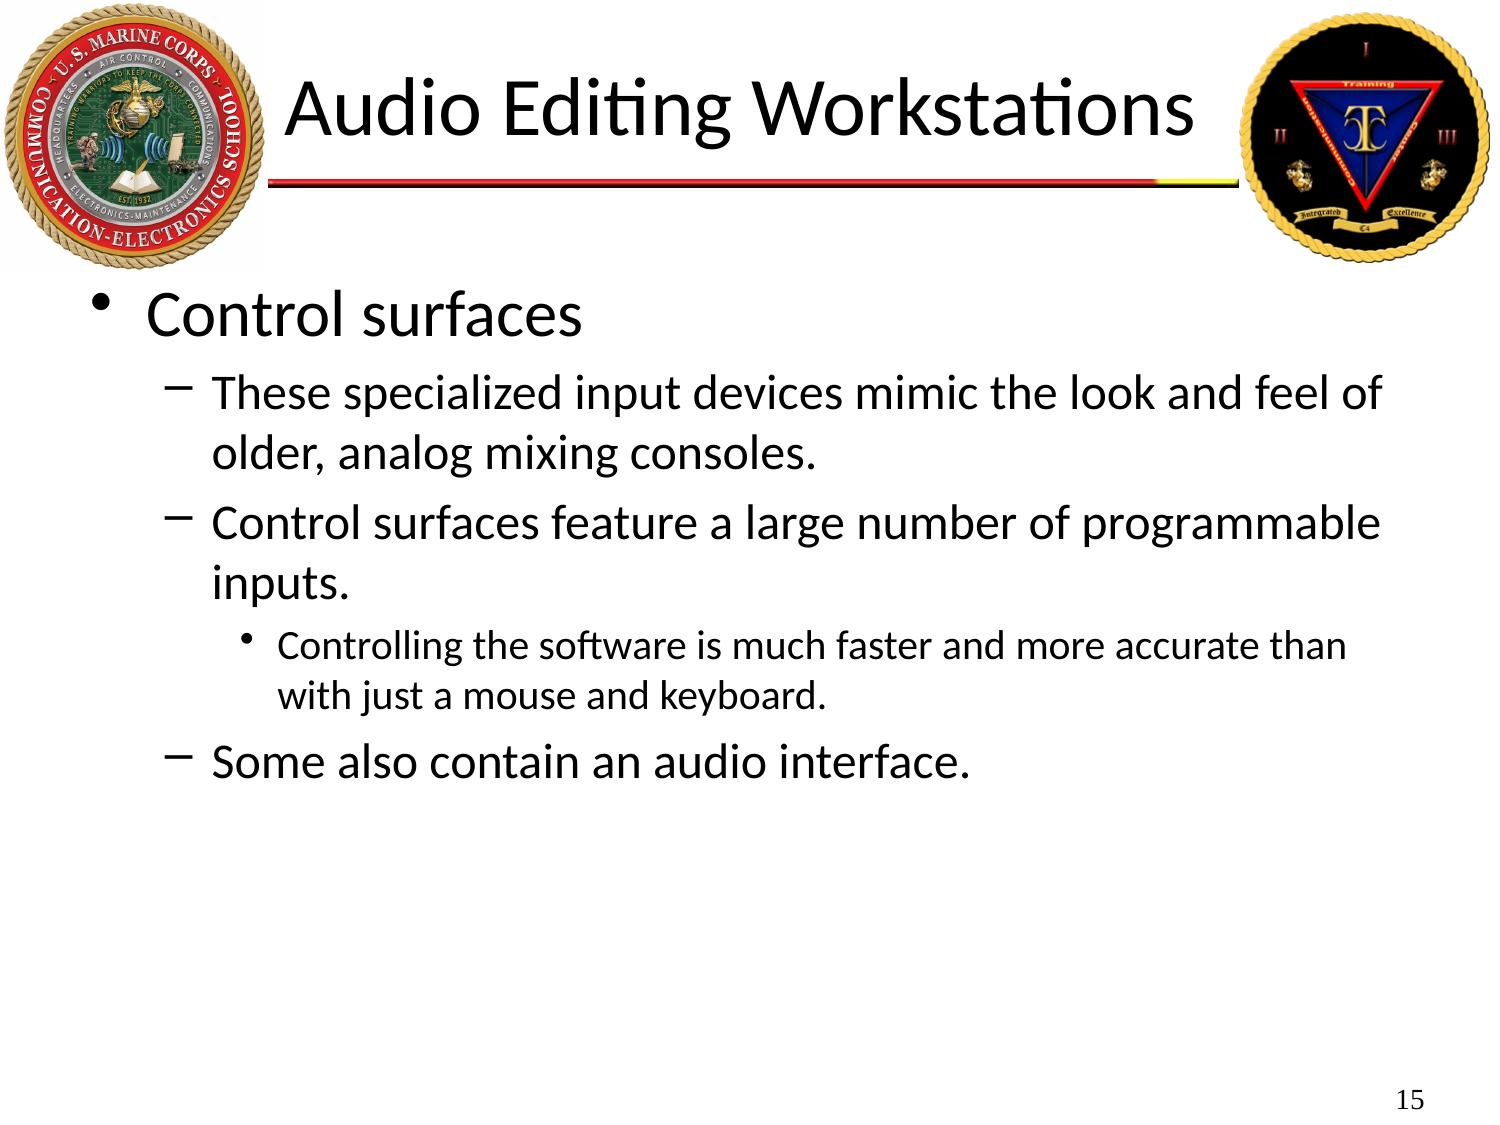

# Audio Editing Workstations
Control surfaces
These specialized input devices mimic the look and feel of older, analog mixing consoles.
Control surfaces feature a large number of programmable inputs.
Controlling the software is much faster and more accurate than with just a mouse and keyboard.
Some also contain an audio interface.